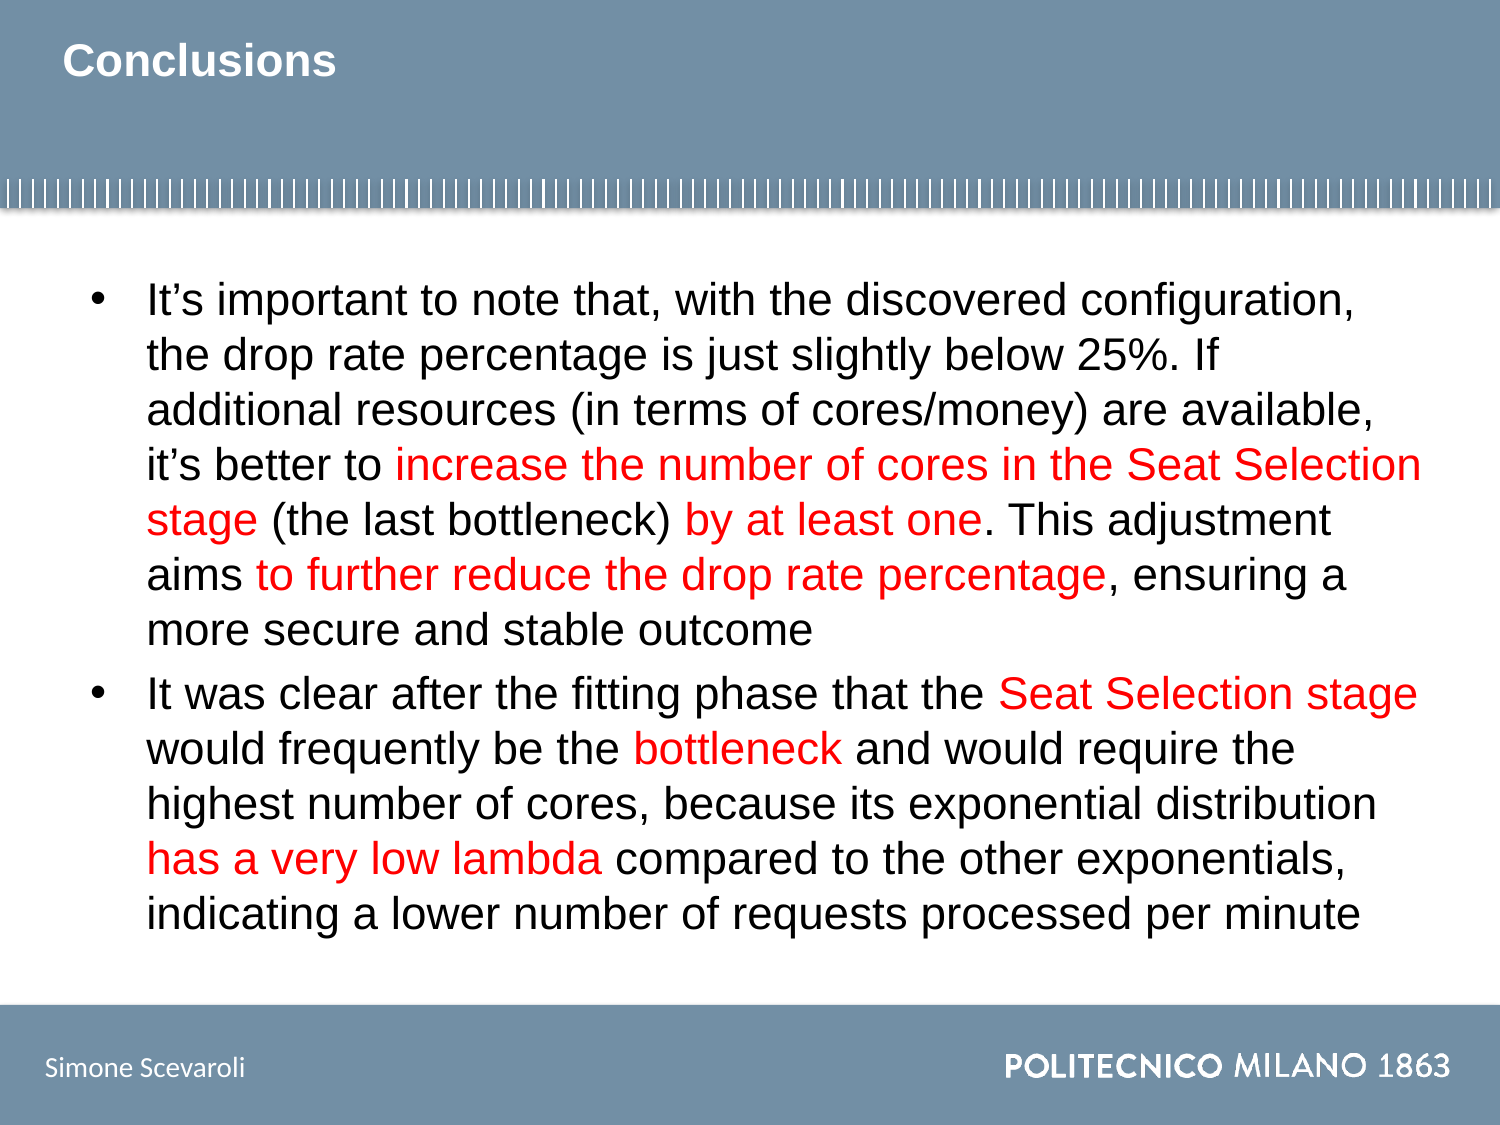

# Conclusions
It’s important to note that, with the discovered configuration, the drop rate percentage is just slightly below 25%. If additional resources (in terms of cores/money) are available, it’s better to increase the number of cores in the Seat Selection stage (the last bottleneck) by at least one. This adjustment aims to further reduce the drop rate percentage, ensuring a more secure and stable outcome
It was clear after the fitting phase that the Seat Selection stage would frequently be the bottleneck and would require the highest number of cores, because its exponential distribution has a very low lambda compared to the other exponentials, indicating a lower number of requests processed per minute
Simone Scevaroli